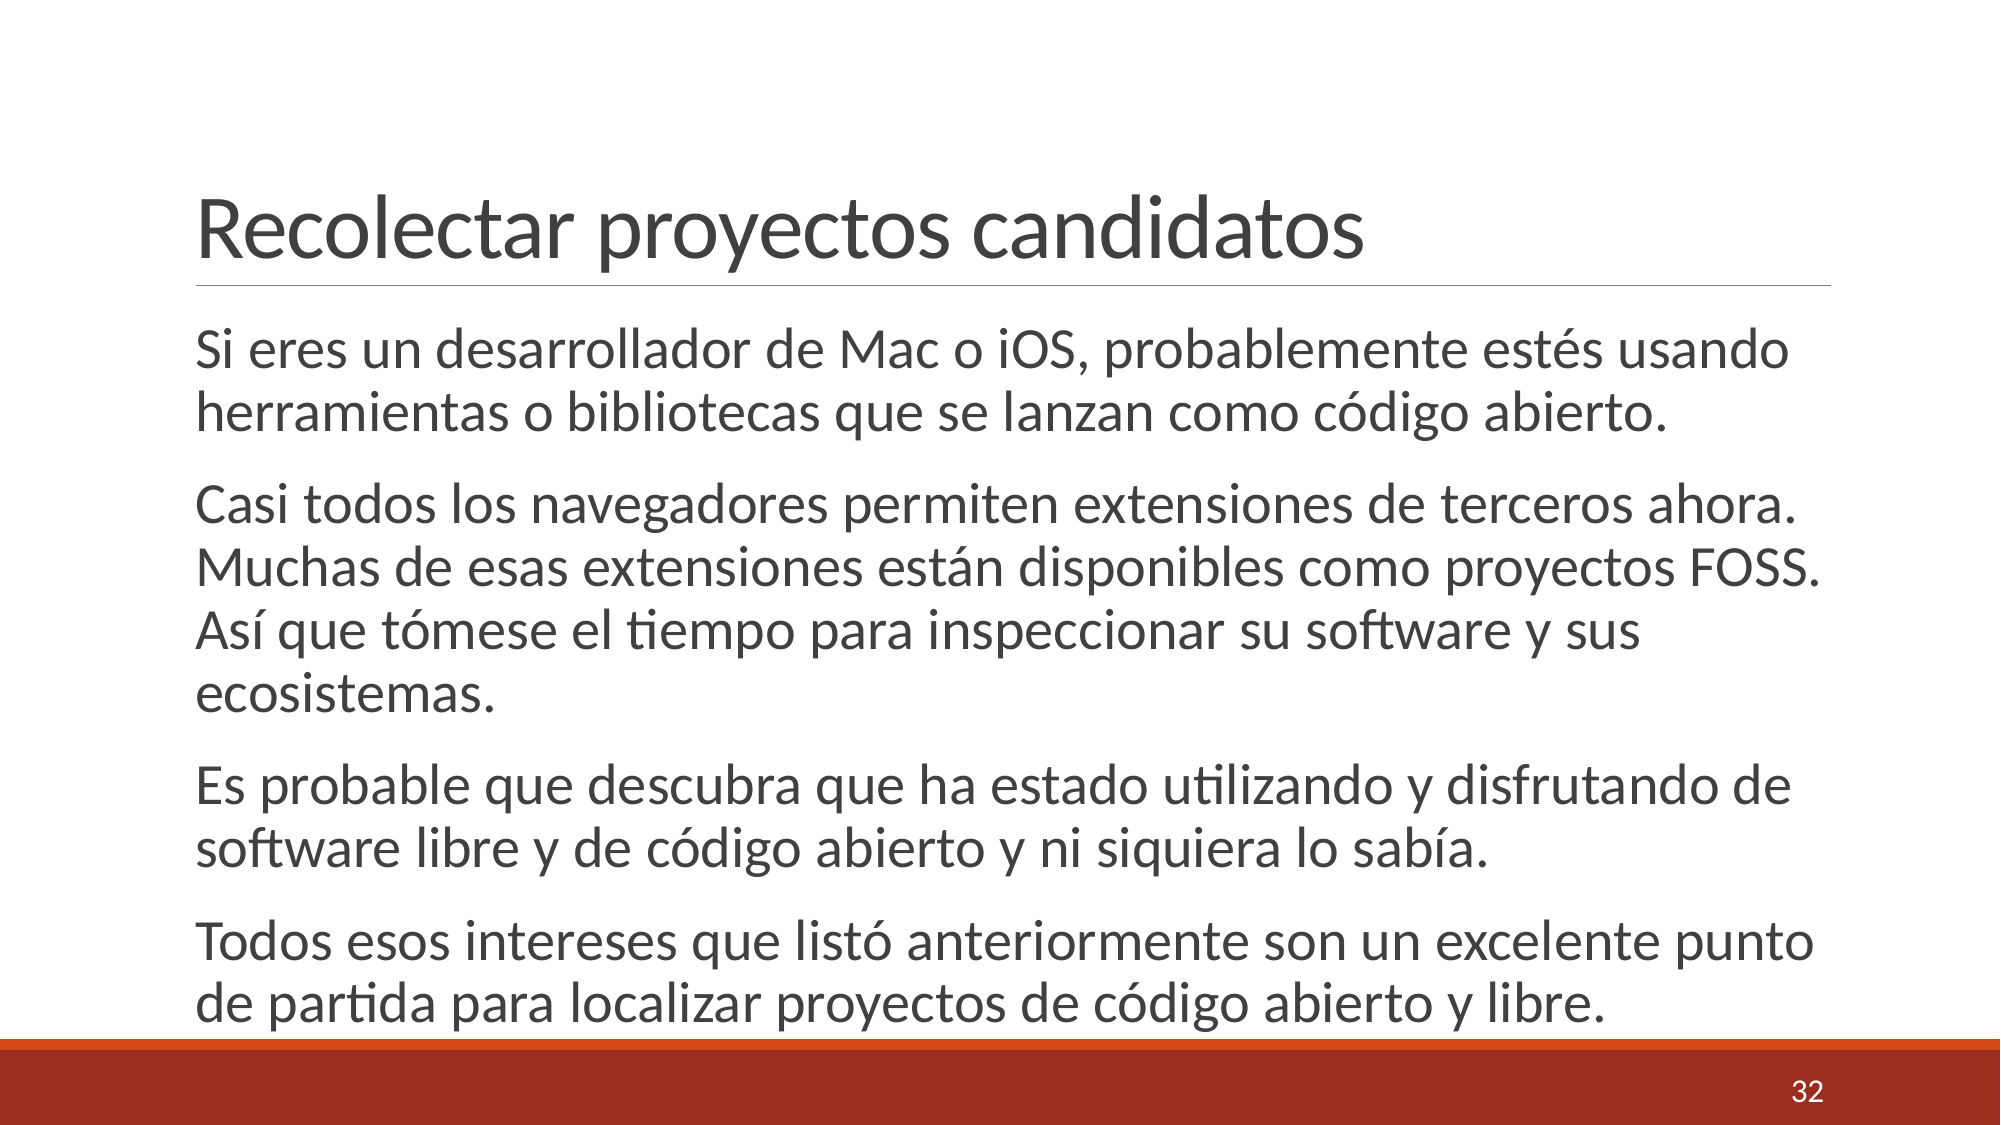

# Recolectar proyectos candidatos
Si eres un desarrollador de Mac o iOS, probablemente estés usando herramientas o bibliotecas que se lanzan como código abierto.
Casi todos los navegadores permiten extensiones de terceros ahora. Muchas de esas extensiones están disponibles como proyectos FOSS. Así que tómese el tiempo para inspeccionar su software y sus ecosistemas.
Es probable que descubra que ha estado utilizando y disfrutando de software libre y de código abierto y ni siquiera lo sabía.
Todos esos intereses que listó anteriormente son un excelente punto de partida para localizar proyectos de código abierto y libre.
32